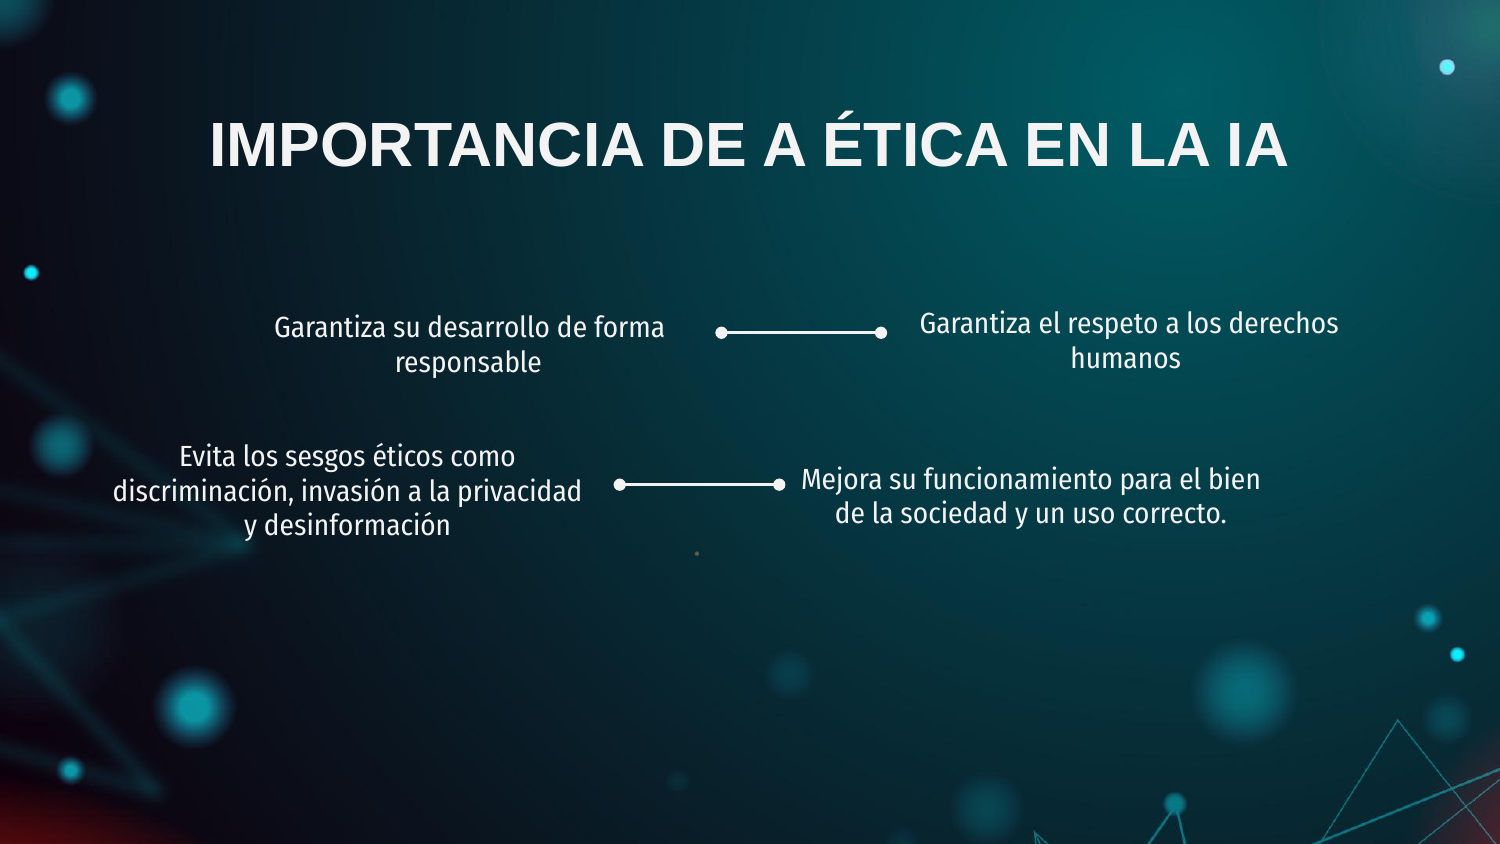

# IMPORTANCIA DE A ÉTICA EN LA IA
Garantiza el respeto a los derechos humanos
Garantiza su desarrollo de forma responsable
Evita los sesgos éticos como discriminación, invasión a la privacidad y desinformación
Mejora su funcionamiento para el bien de la sociedad y un uso correcto.